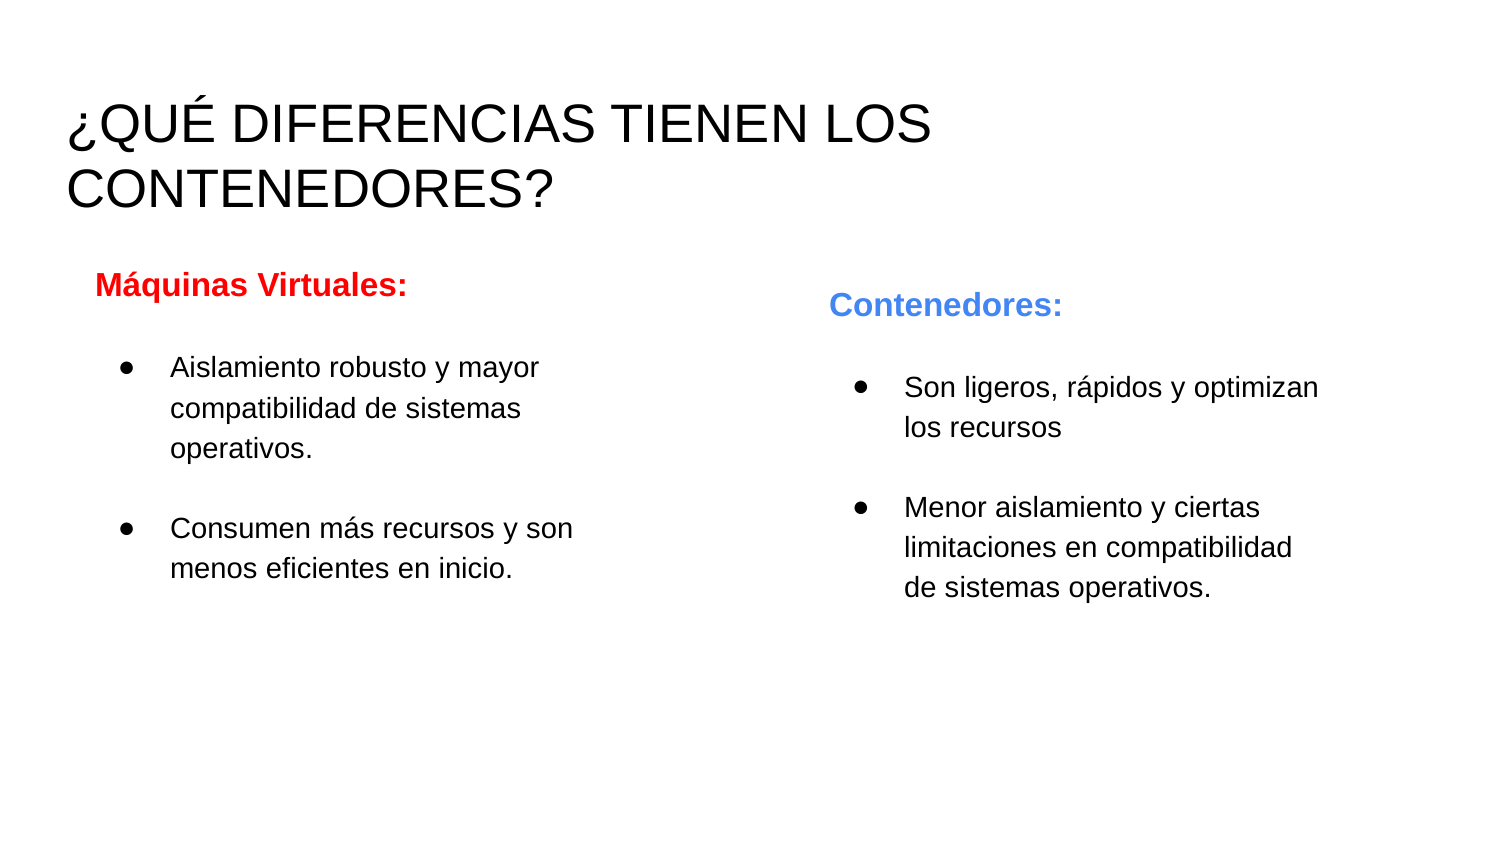

# ¿QUÉ DIFERENCIAS TIENEN LOS CONTENEDORES?

Máquinas Virtuales:

Aislamiento robusto y mayor compatibilidad de sistemas operativos.

Consumen más recursos y son menos eficientes en inicio.

Contenedores:

Son ligeros, rápidos y optimizan los recursos

Menor aislamiento y ciertas limitaciones en compatibilidad de sistemas operativos.